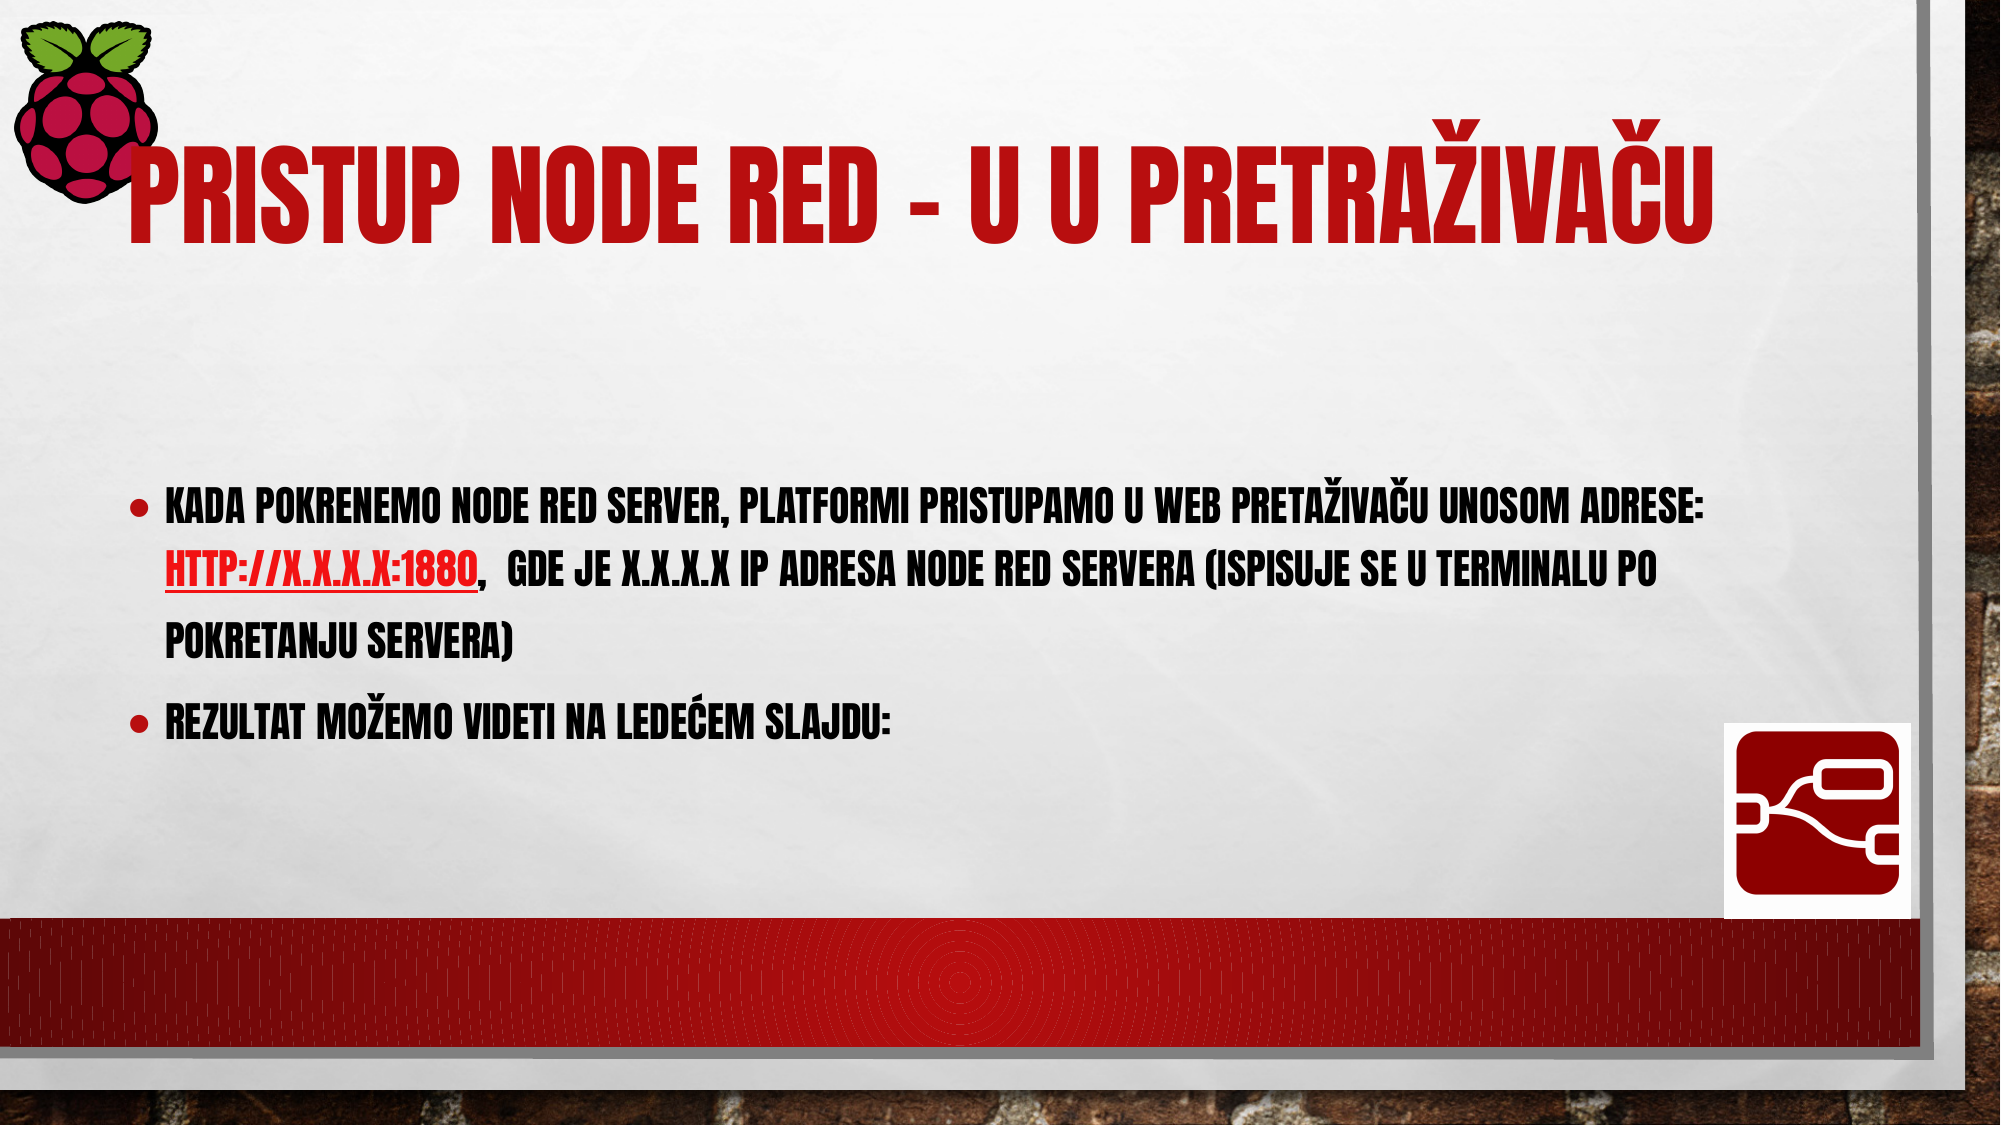

# Pristup node red – u u pretraživaču
Kada pokrenemo node red server, platformi pristupamo u web pretaživaču unosom adrese: http://x.x.x.x:1880,  gde je x.x.x.x IP adresa node red servera (ispisuje se u terminalu po pokretanju servera)
Rezultat možemo videti na ledećem slajdu: